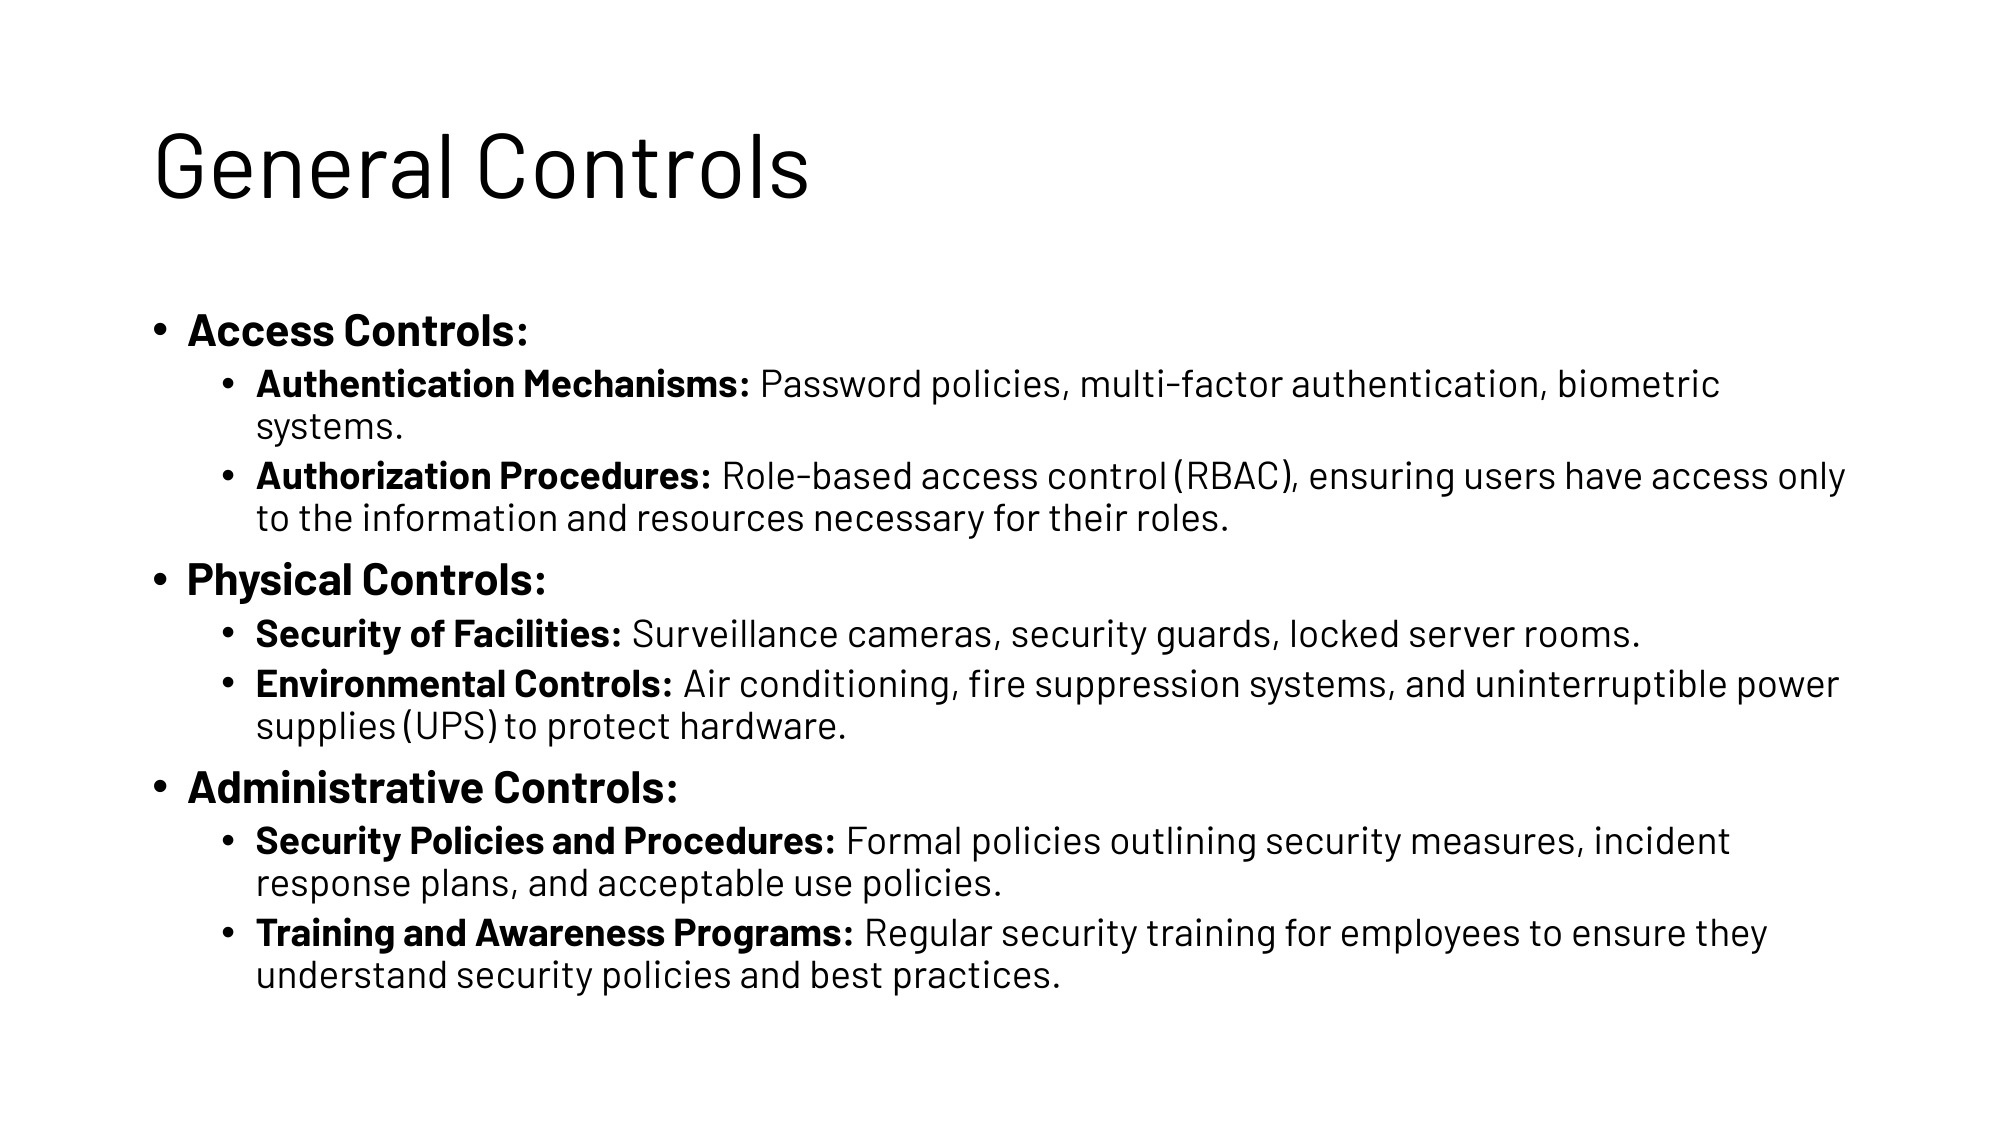

# General Controls
Access Controls:
Authentication Mechanisms: Password policies, multi-factor authentication, biometric systems.
Authorization Procedures: Role-based access control (RBAC), ensuring users have access only to the information and resources necessary for their roles.
Physical Controls:
Security of Facilities: Surveillance cameras, security guards, locked server rooms.
Environmental Controls: Air conditioning, fire suppression systems, and uninterruptible power supplies (UPS) to protect hardware.
Administrative Controls:
Security Policies and Procedures: Formal policies outlining security measures, incident response plans, and acceptable use policies.
Training and Awareness Programs: Regular security training for employees to ensure they understand security policies and best practices.